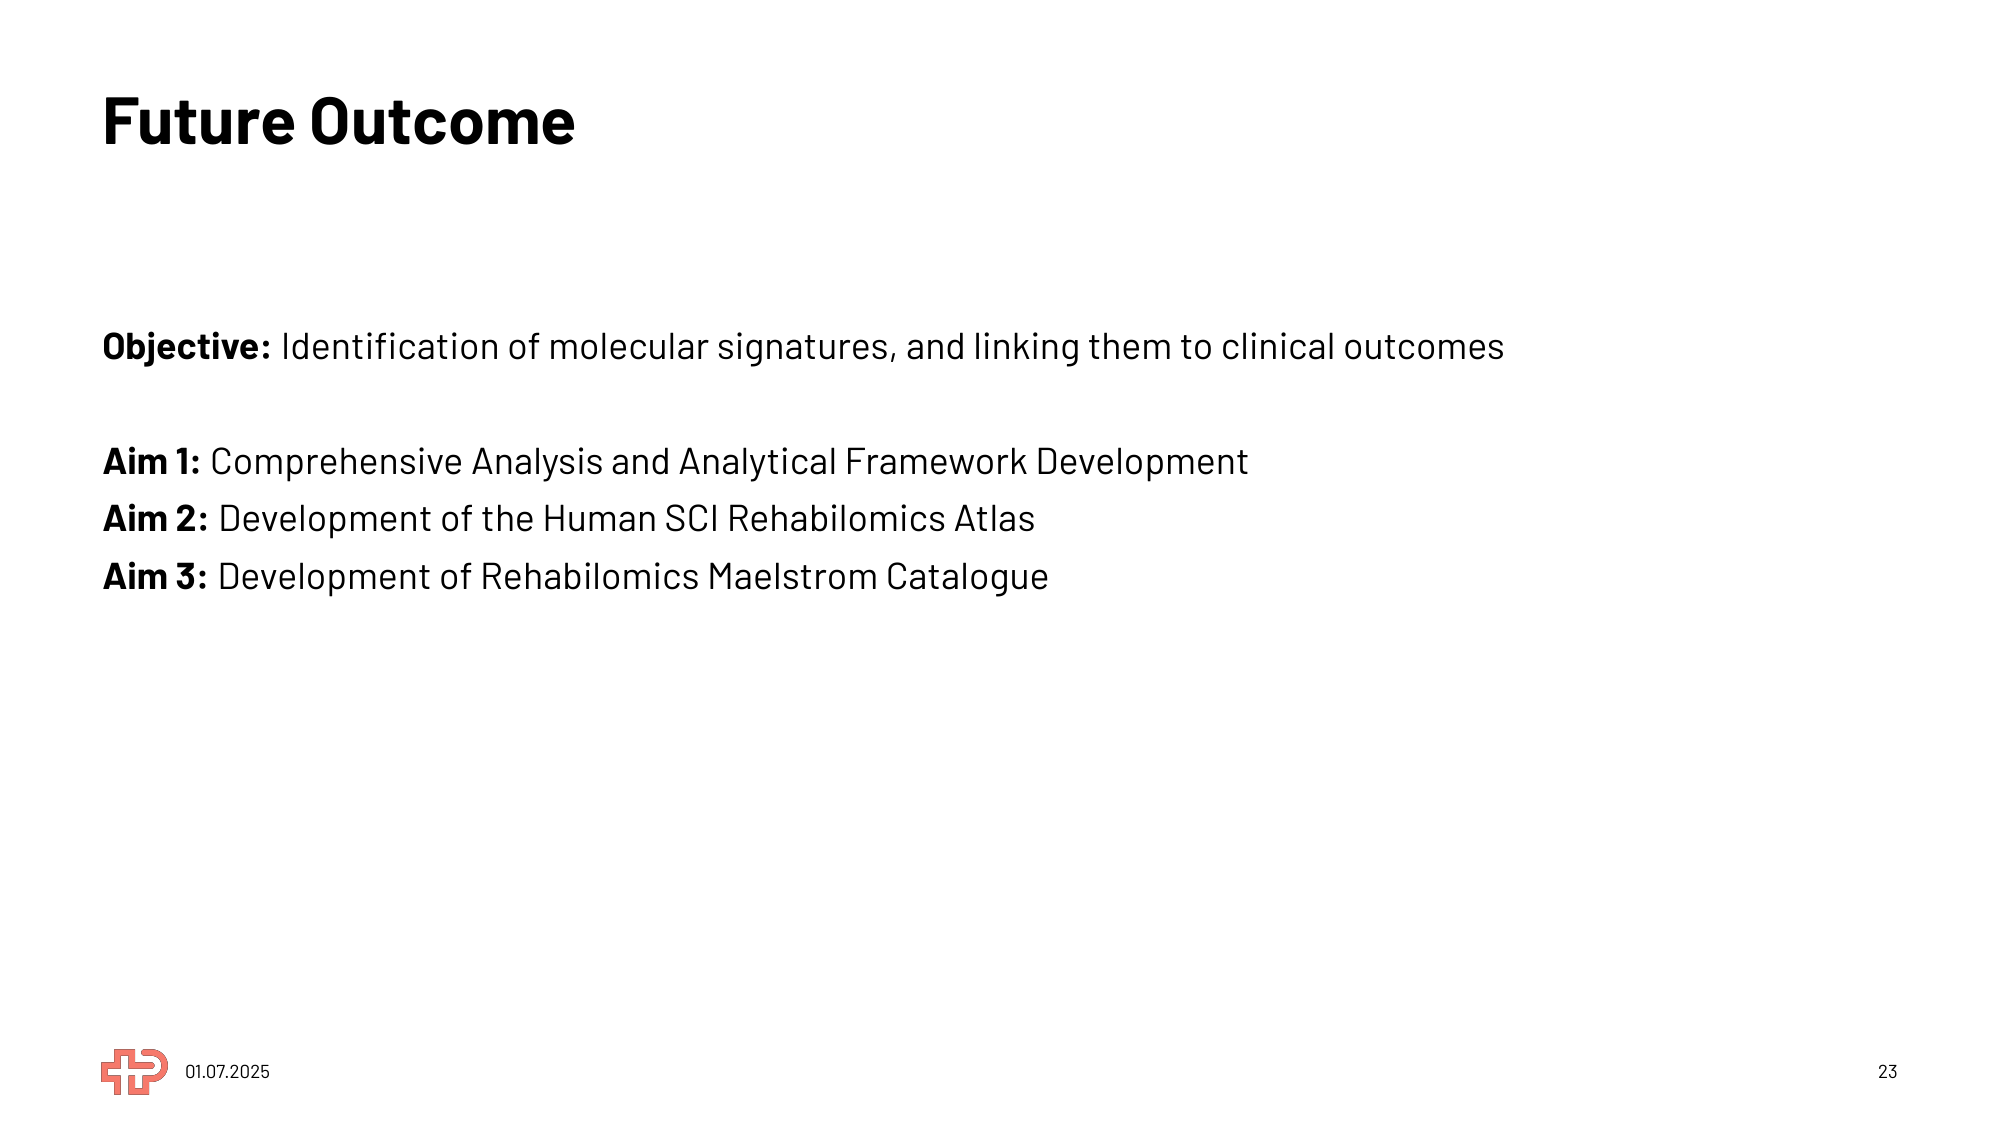

# Future Outcome

Objective: Identification of molecular signatures, and linking them to clinical outcomes

Aim 1: Comprehensive Analysis and Analytical Framework Development
Aim 2: Development of the Human SCI Rehabilomics Atlas
Aim 3: Development of Rehabilomics Maelstrom Catalogue

01.07.2025
23